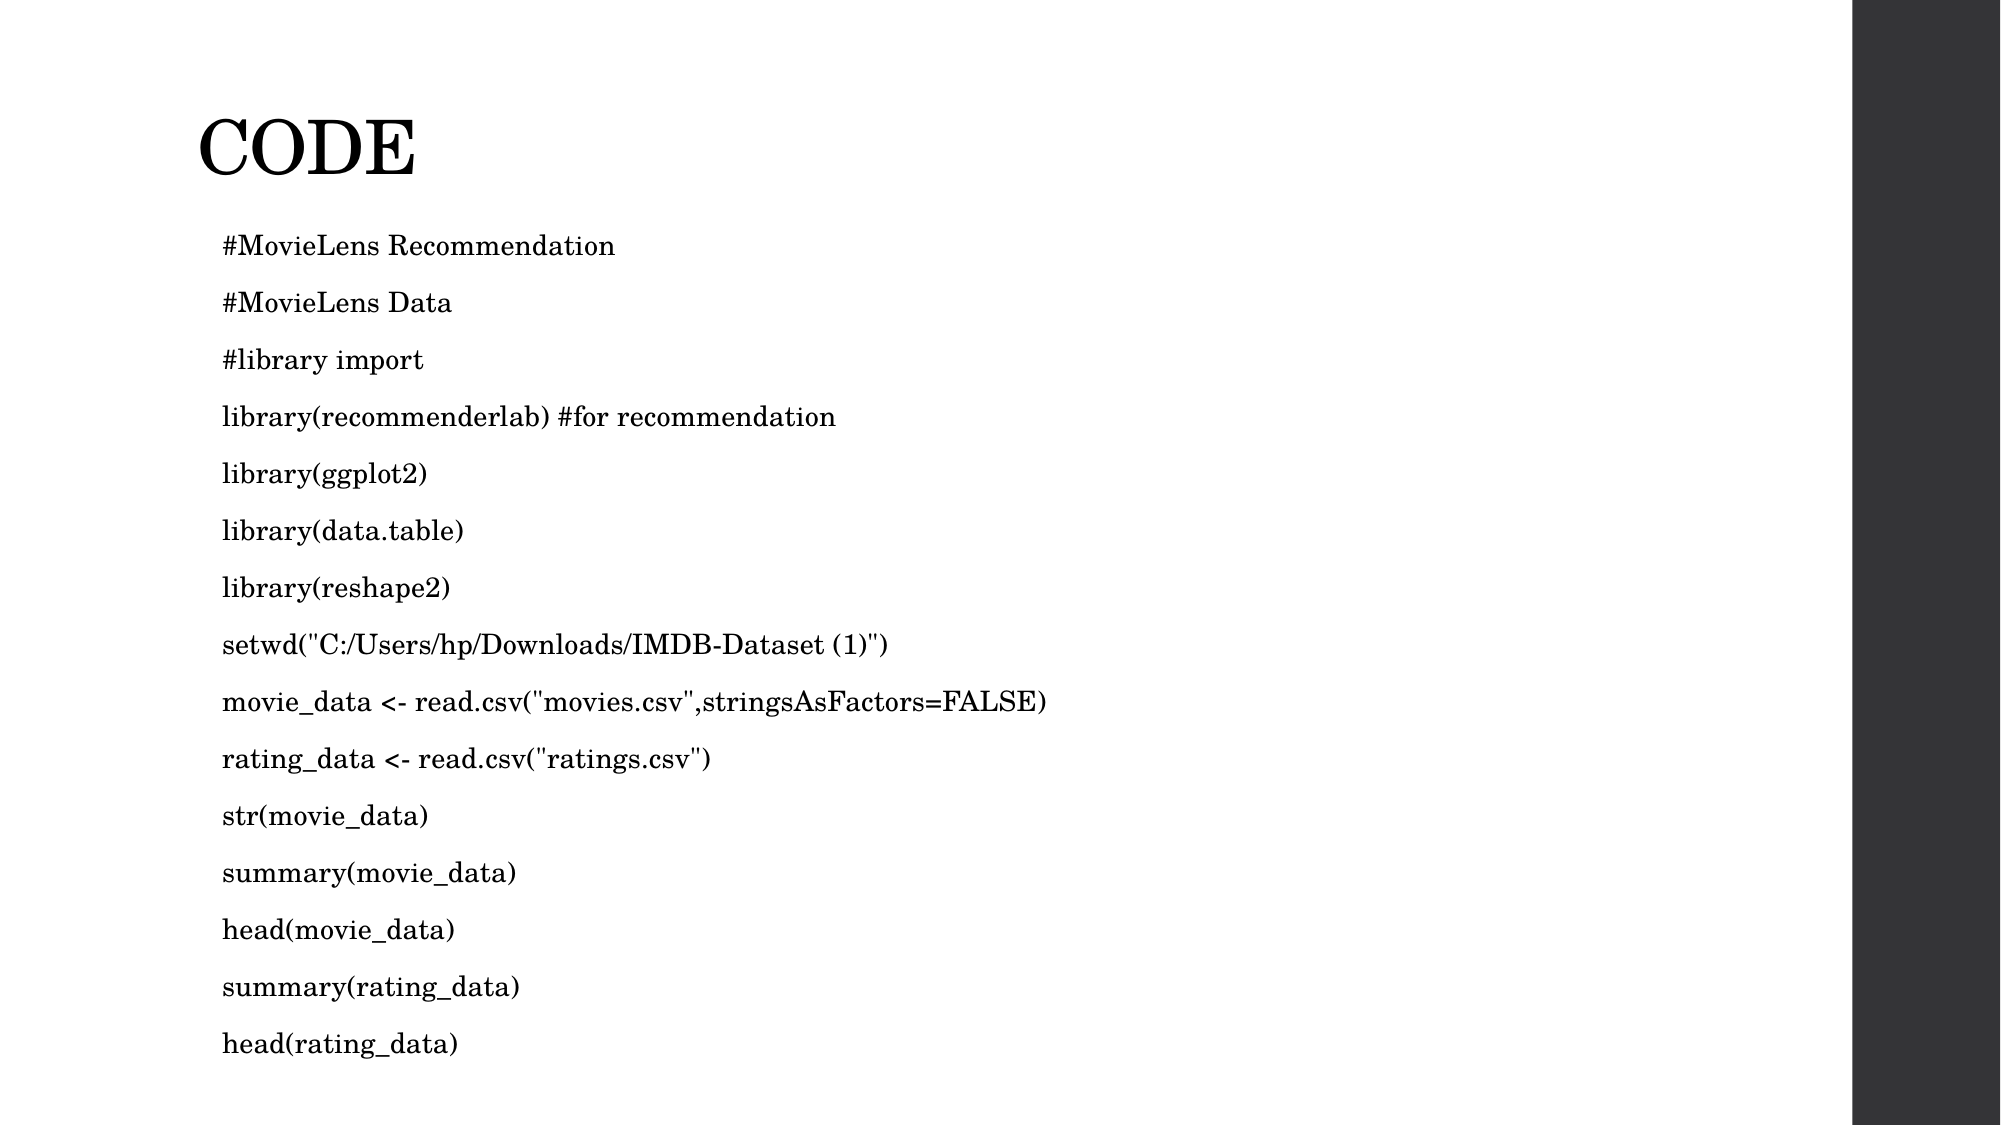

# CODE
#MovieLens Recommendation
#MovieLens Data
#library import
library(recommenderlab) #for recommendation
library(ggplot2)
library(data.table)
library(reshape2)
setwd("C:/Users/hp/Downloads/IMDB-Dataset (1)")
movie_data <- read.csv("movies.csv",stringsAsFactors=FALSE)
rating_data <- read.csv("ratings.csv")
str(movie_data)
summary(movie_data)
head(movie_data)
summary(rating_data)
head(rating_data)